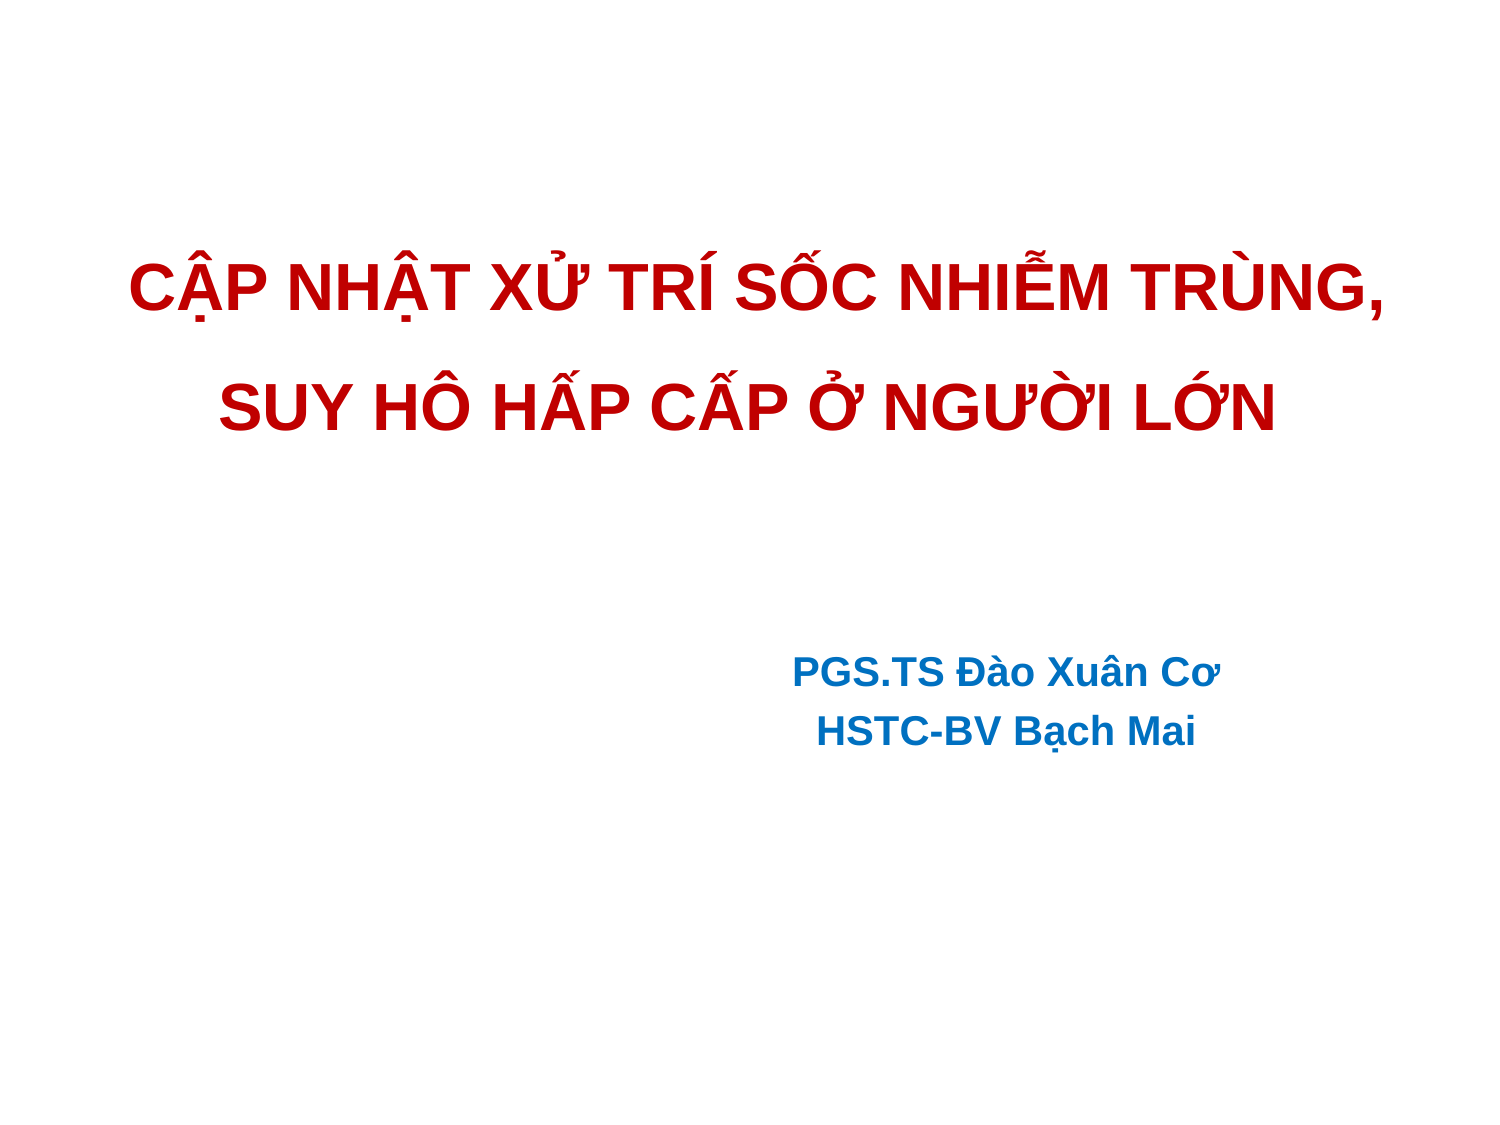

# CẬP NHẬT XỬ TRÍ SỐC NHIỄM TRÙNG, SUY HÔ HẤP CẤP Ở NGƯỜI LỚN
PGS.TS Đào Xuân Cơ
HSTC-BV Bạch Mai